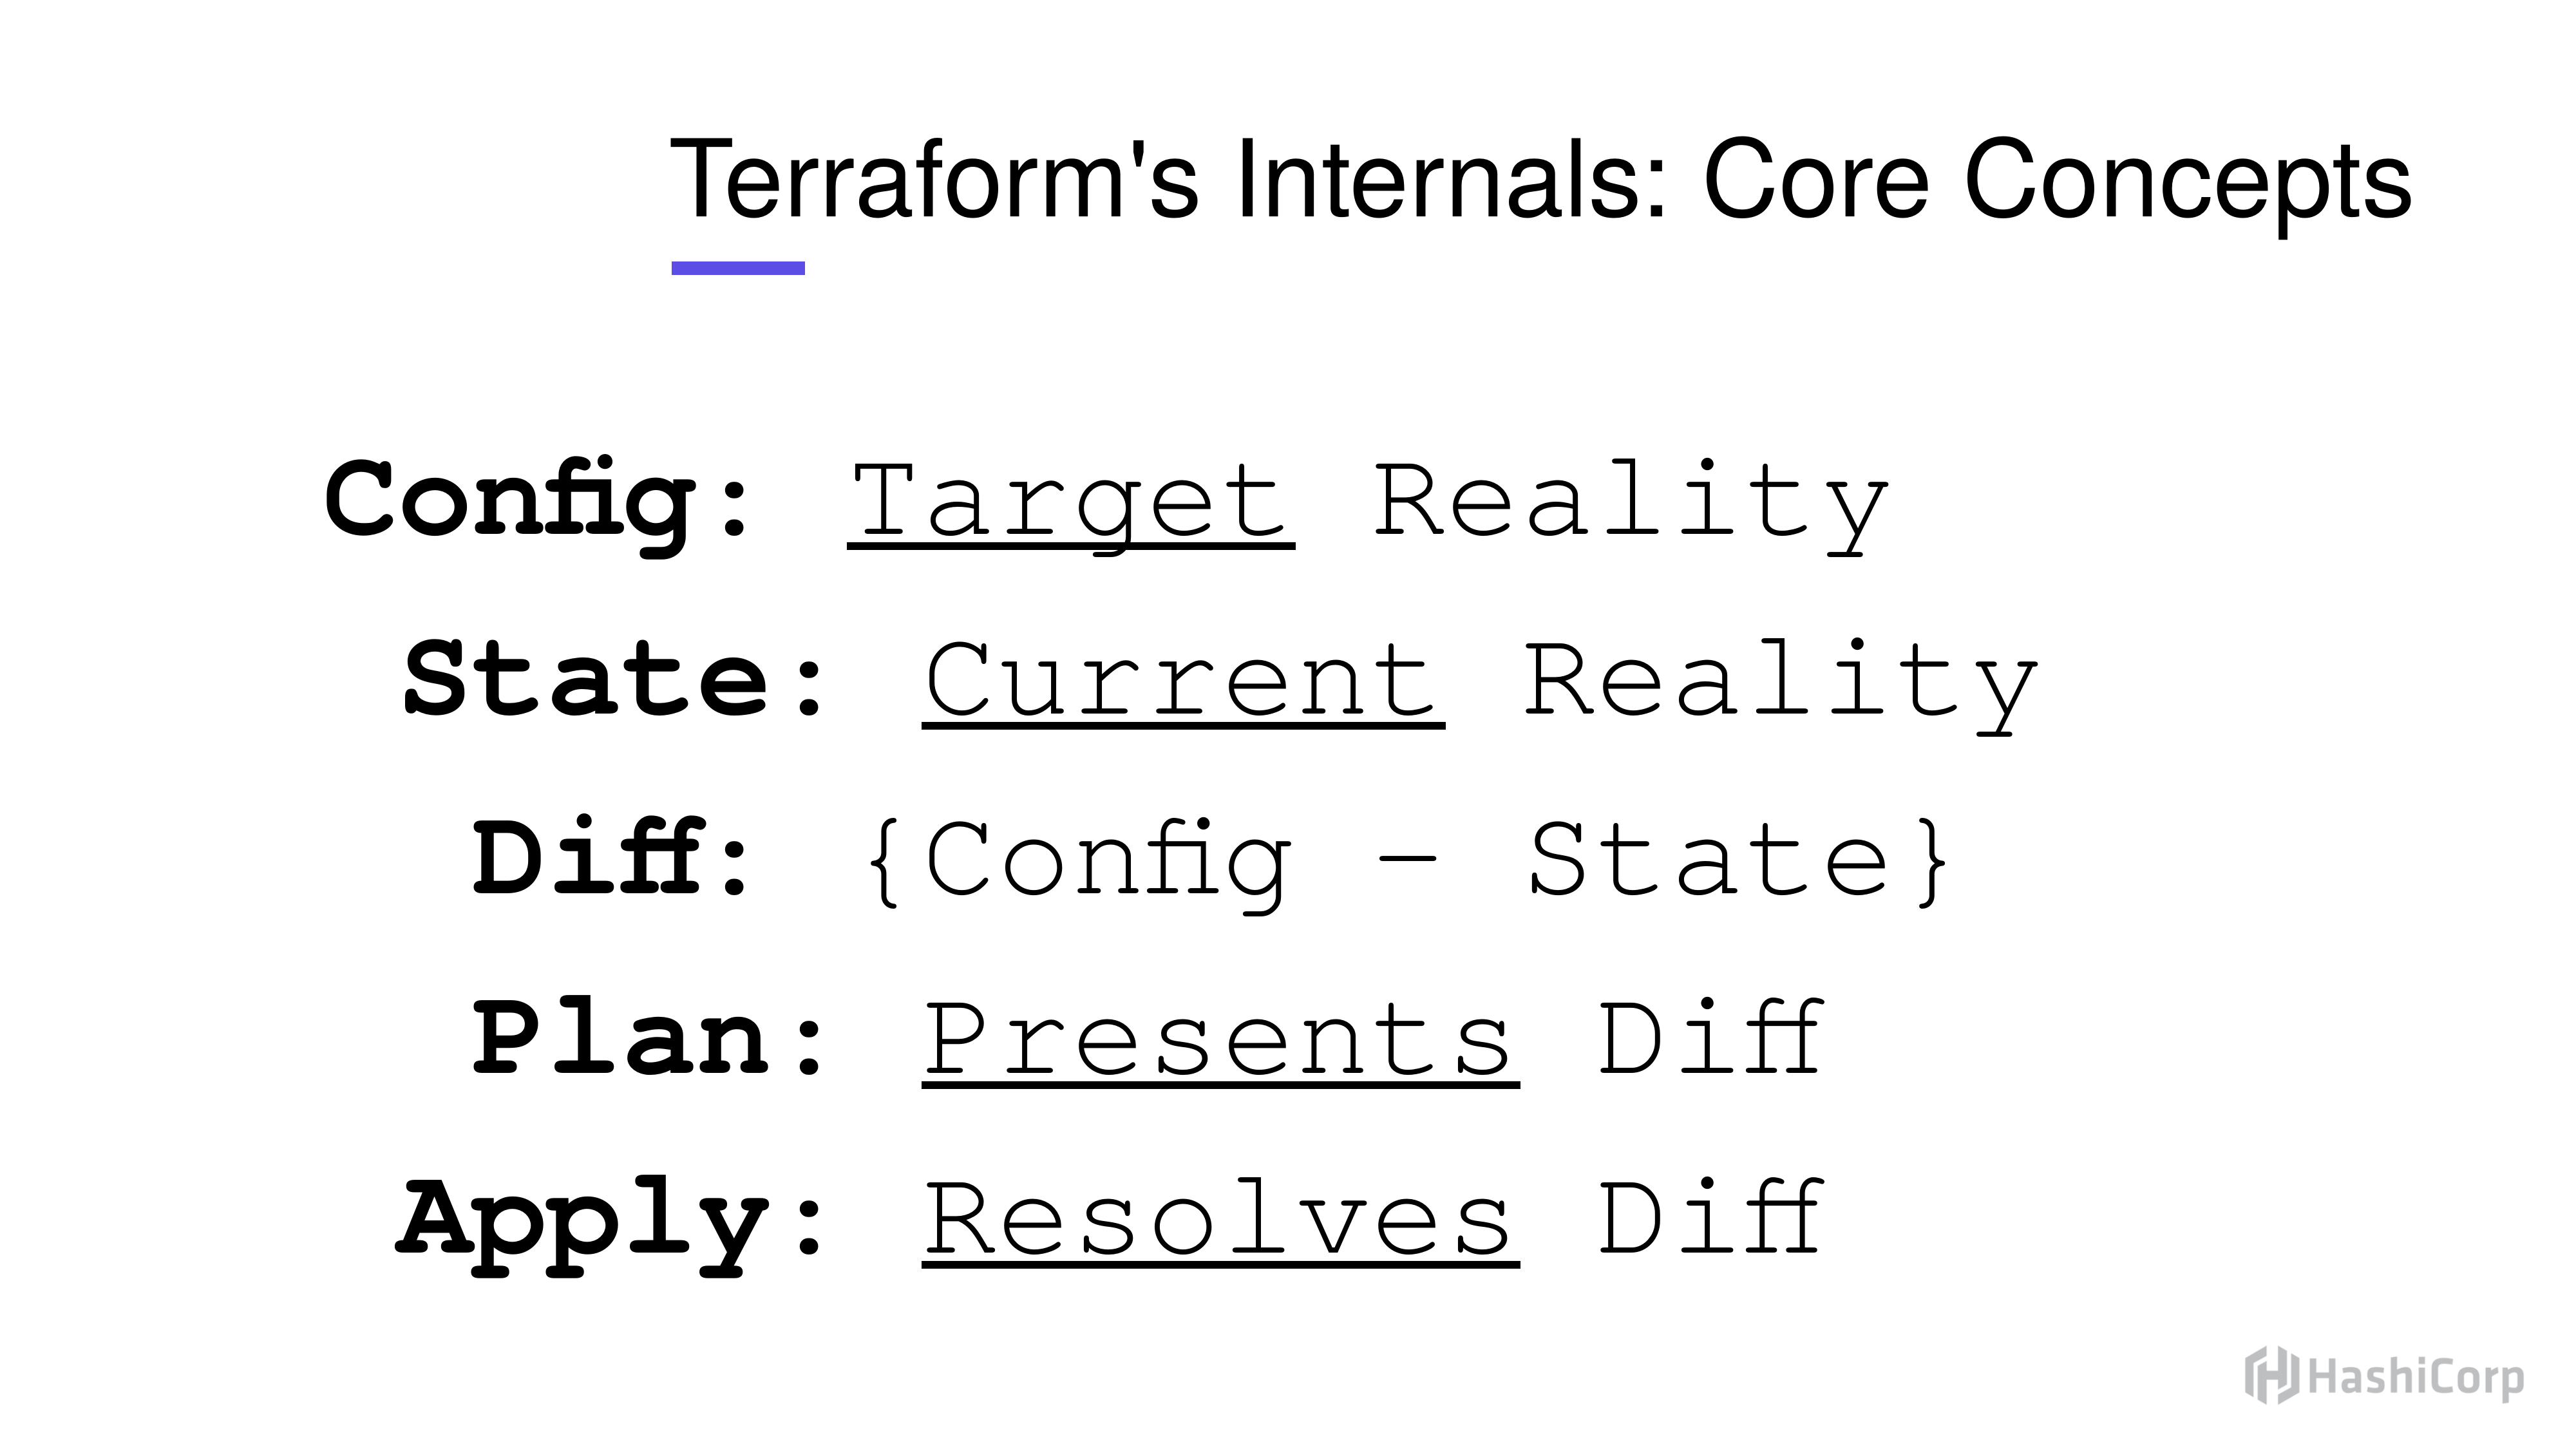

# Terraform's Internals: Core Concepts
Config: Target Reality
 State: Current Reality
  Diff: {Config - State}
  Plan: Presents Diff
 Apply: Resolves Diff
214